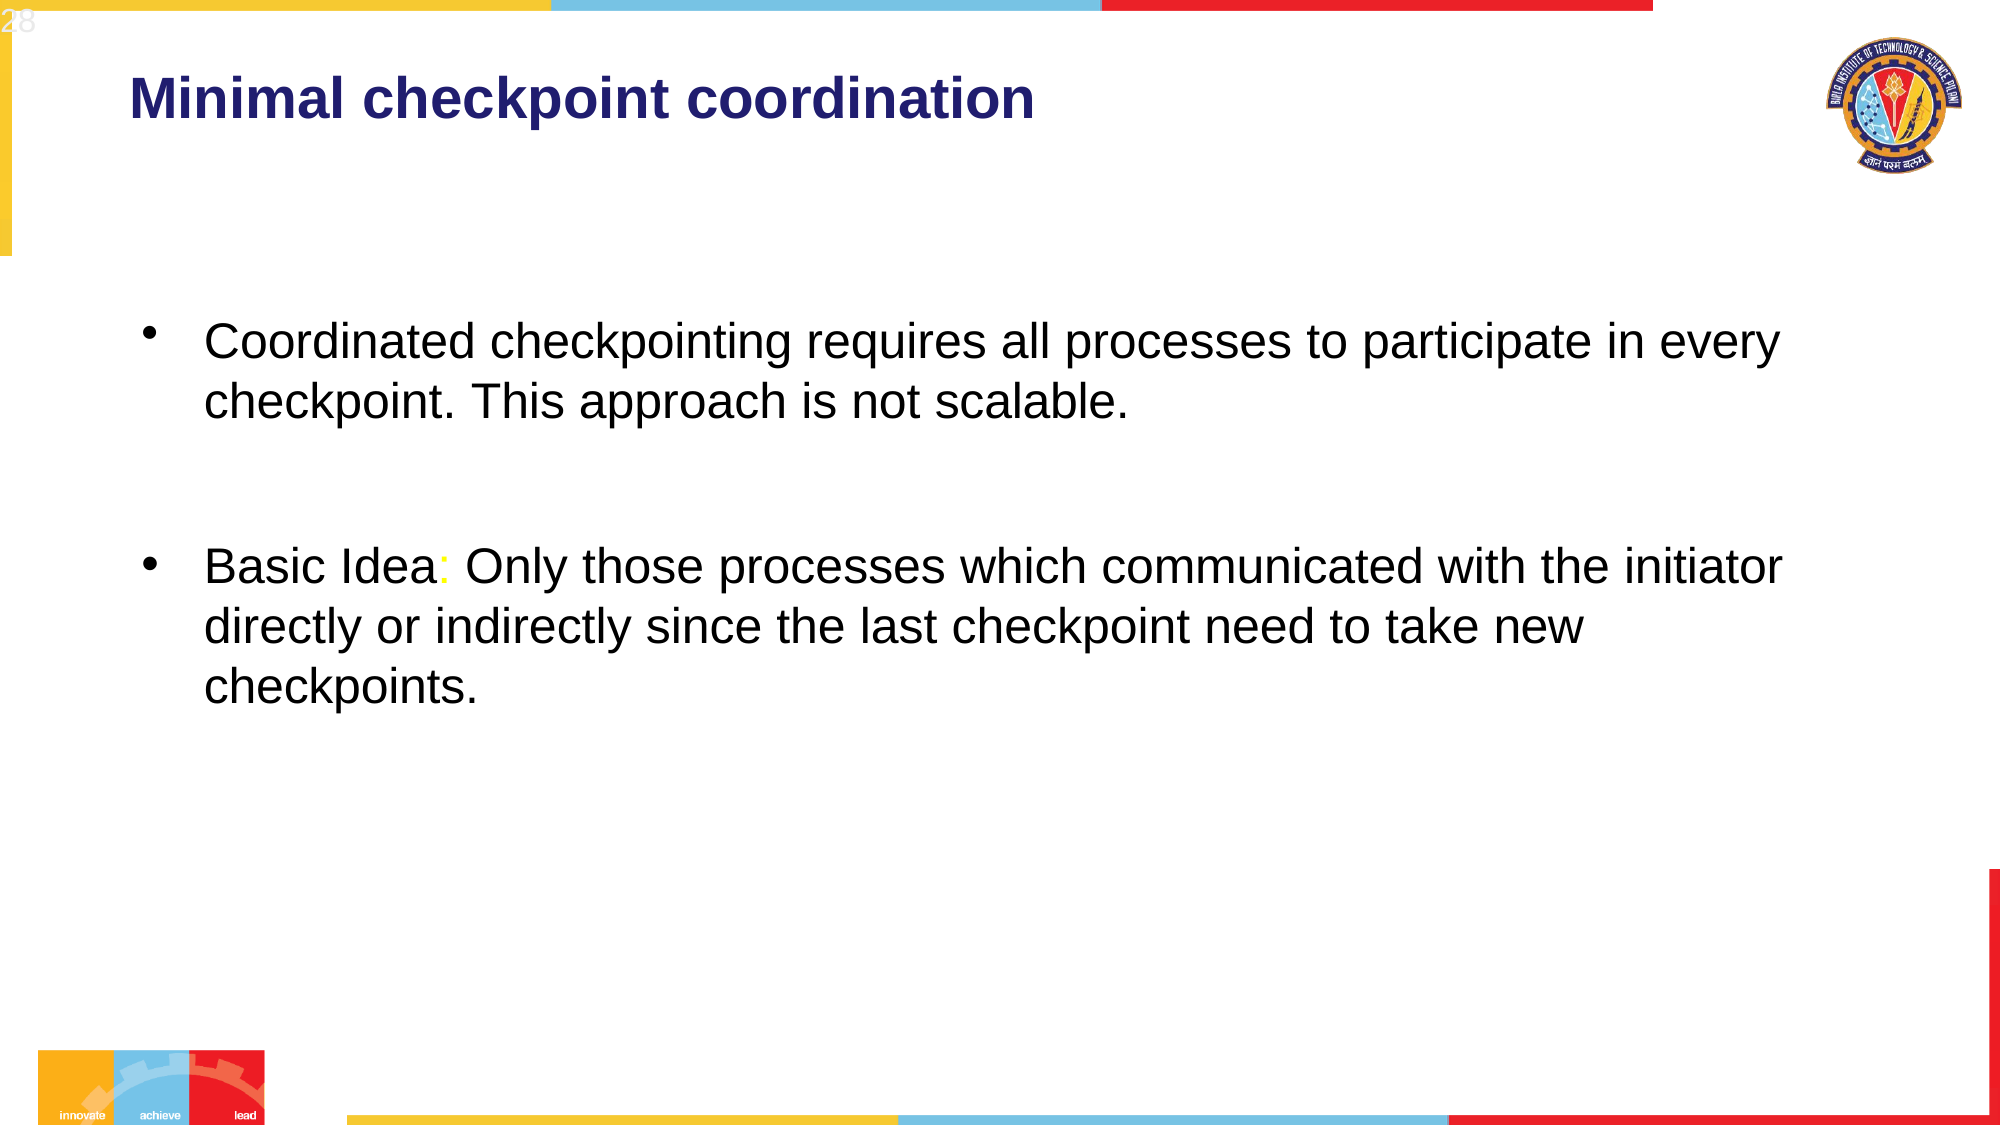

28
# Minimal checkpoint coordination
Coordinated checkpointing requires all processes to participate in every checkpoint. This approach is not scalable.

Basic Idea: Only those processes which communicated with the initiator directly or indirectly since the last checkpoint need to take new checkpoints.